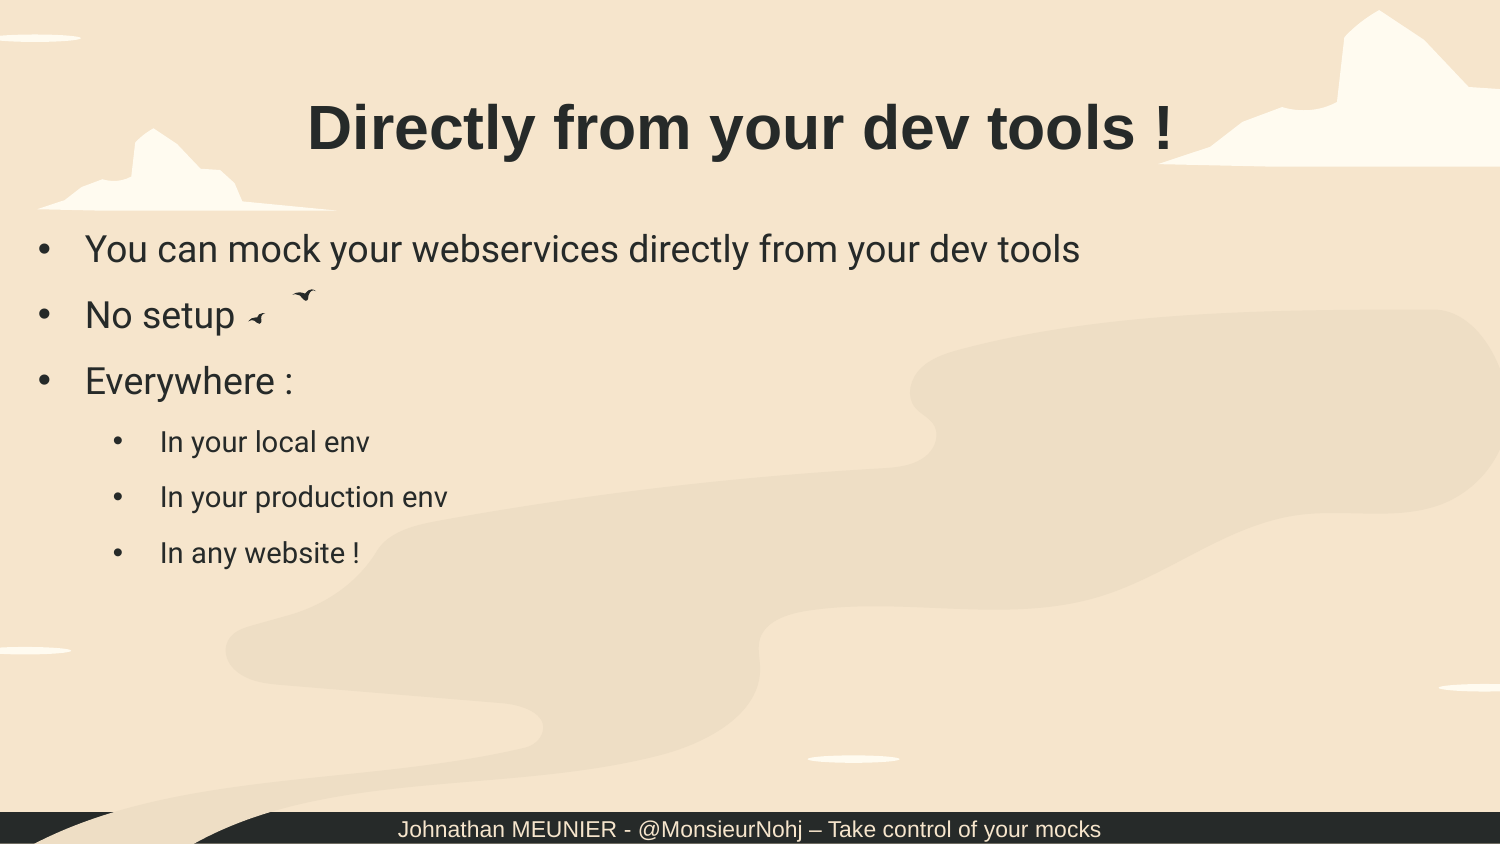

# Directly from your dev tools !
You can mock your webservices directly from your dev tools
No setup
Everywhere :
In your local env
In your production env
In any website !